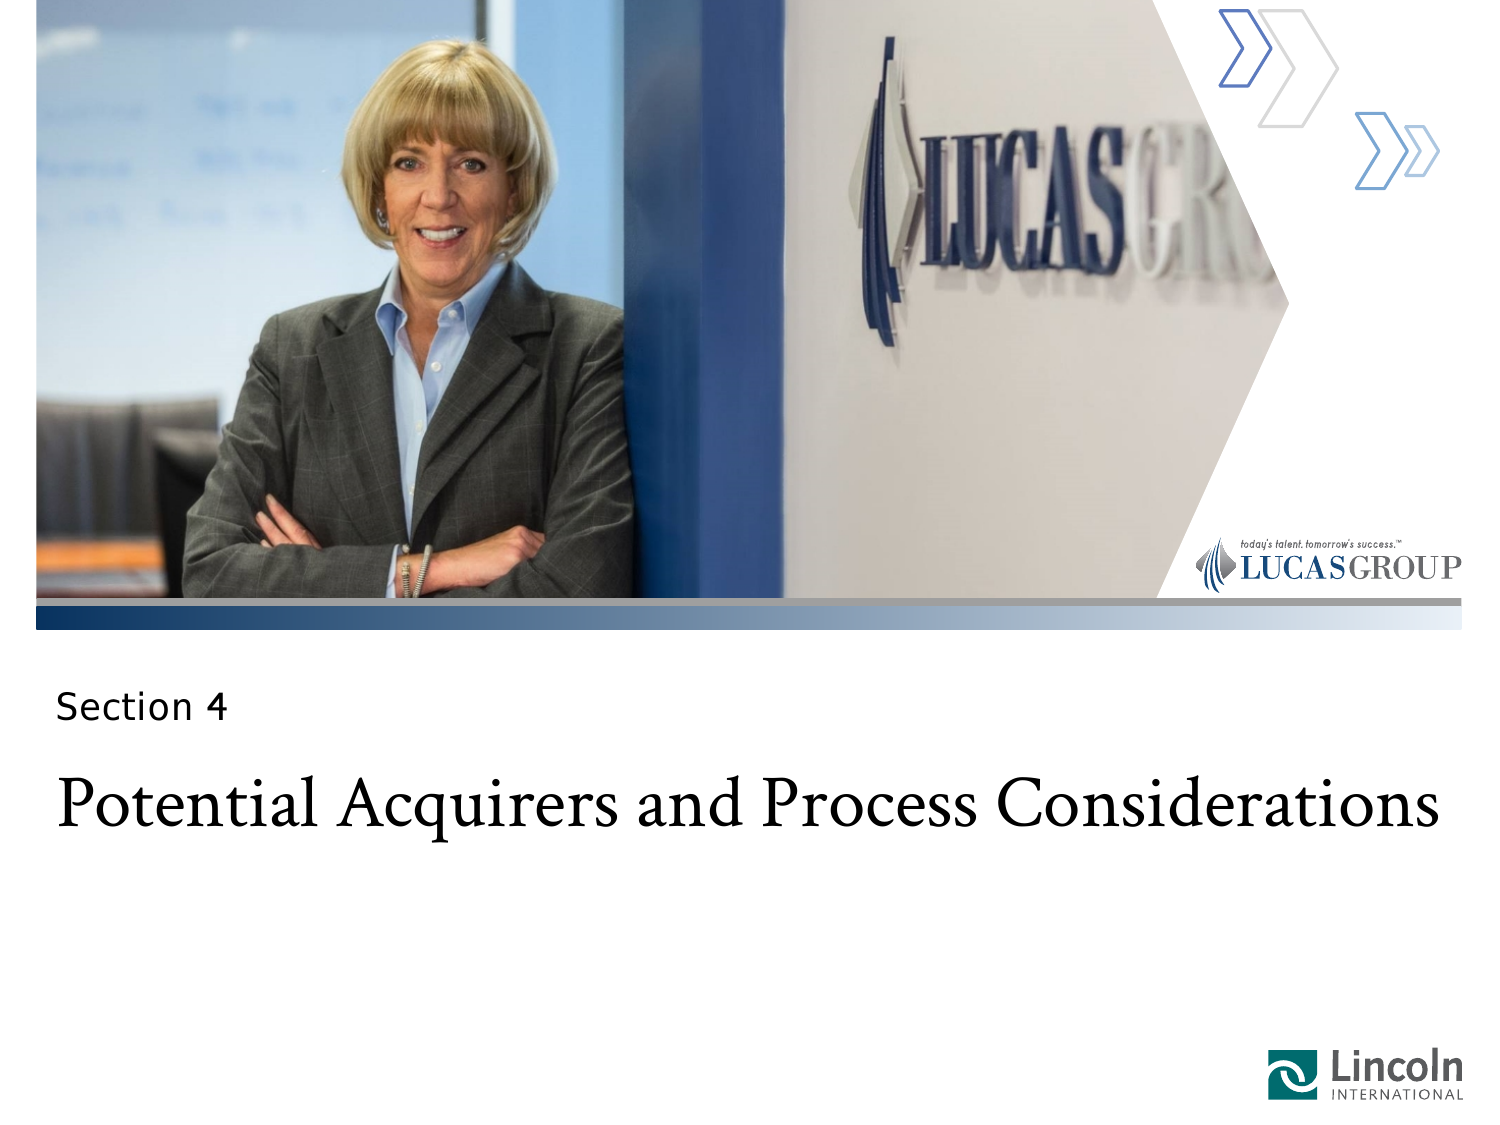

Section 4
# Potential Acquirers and Process Considerations